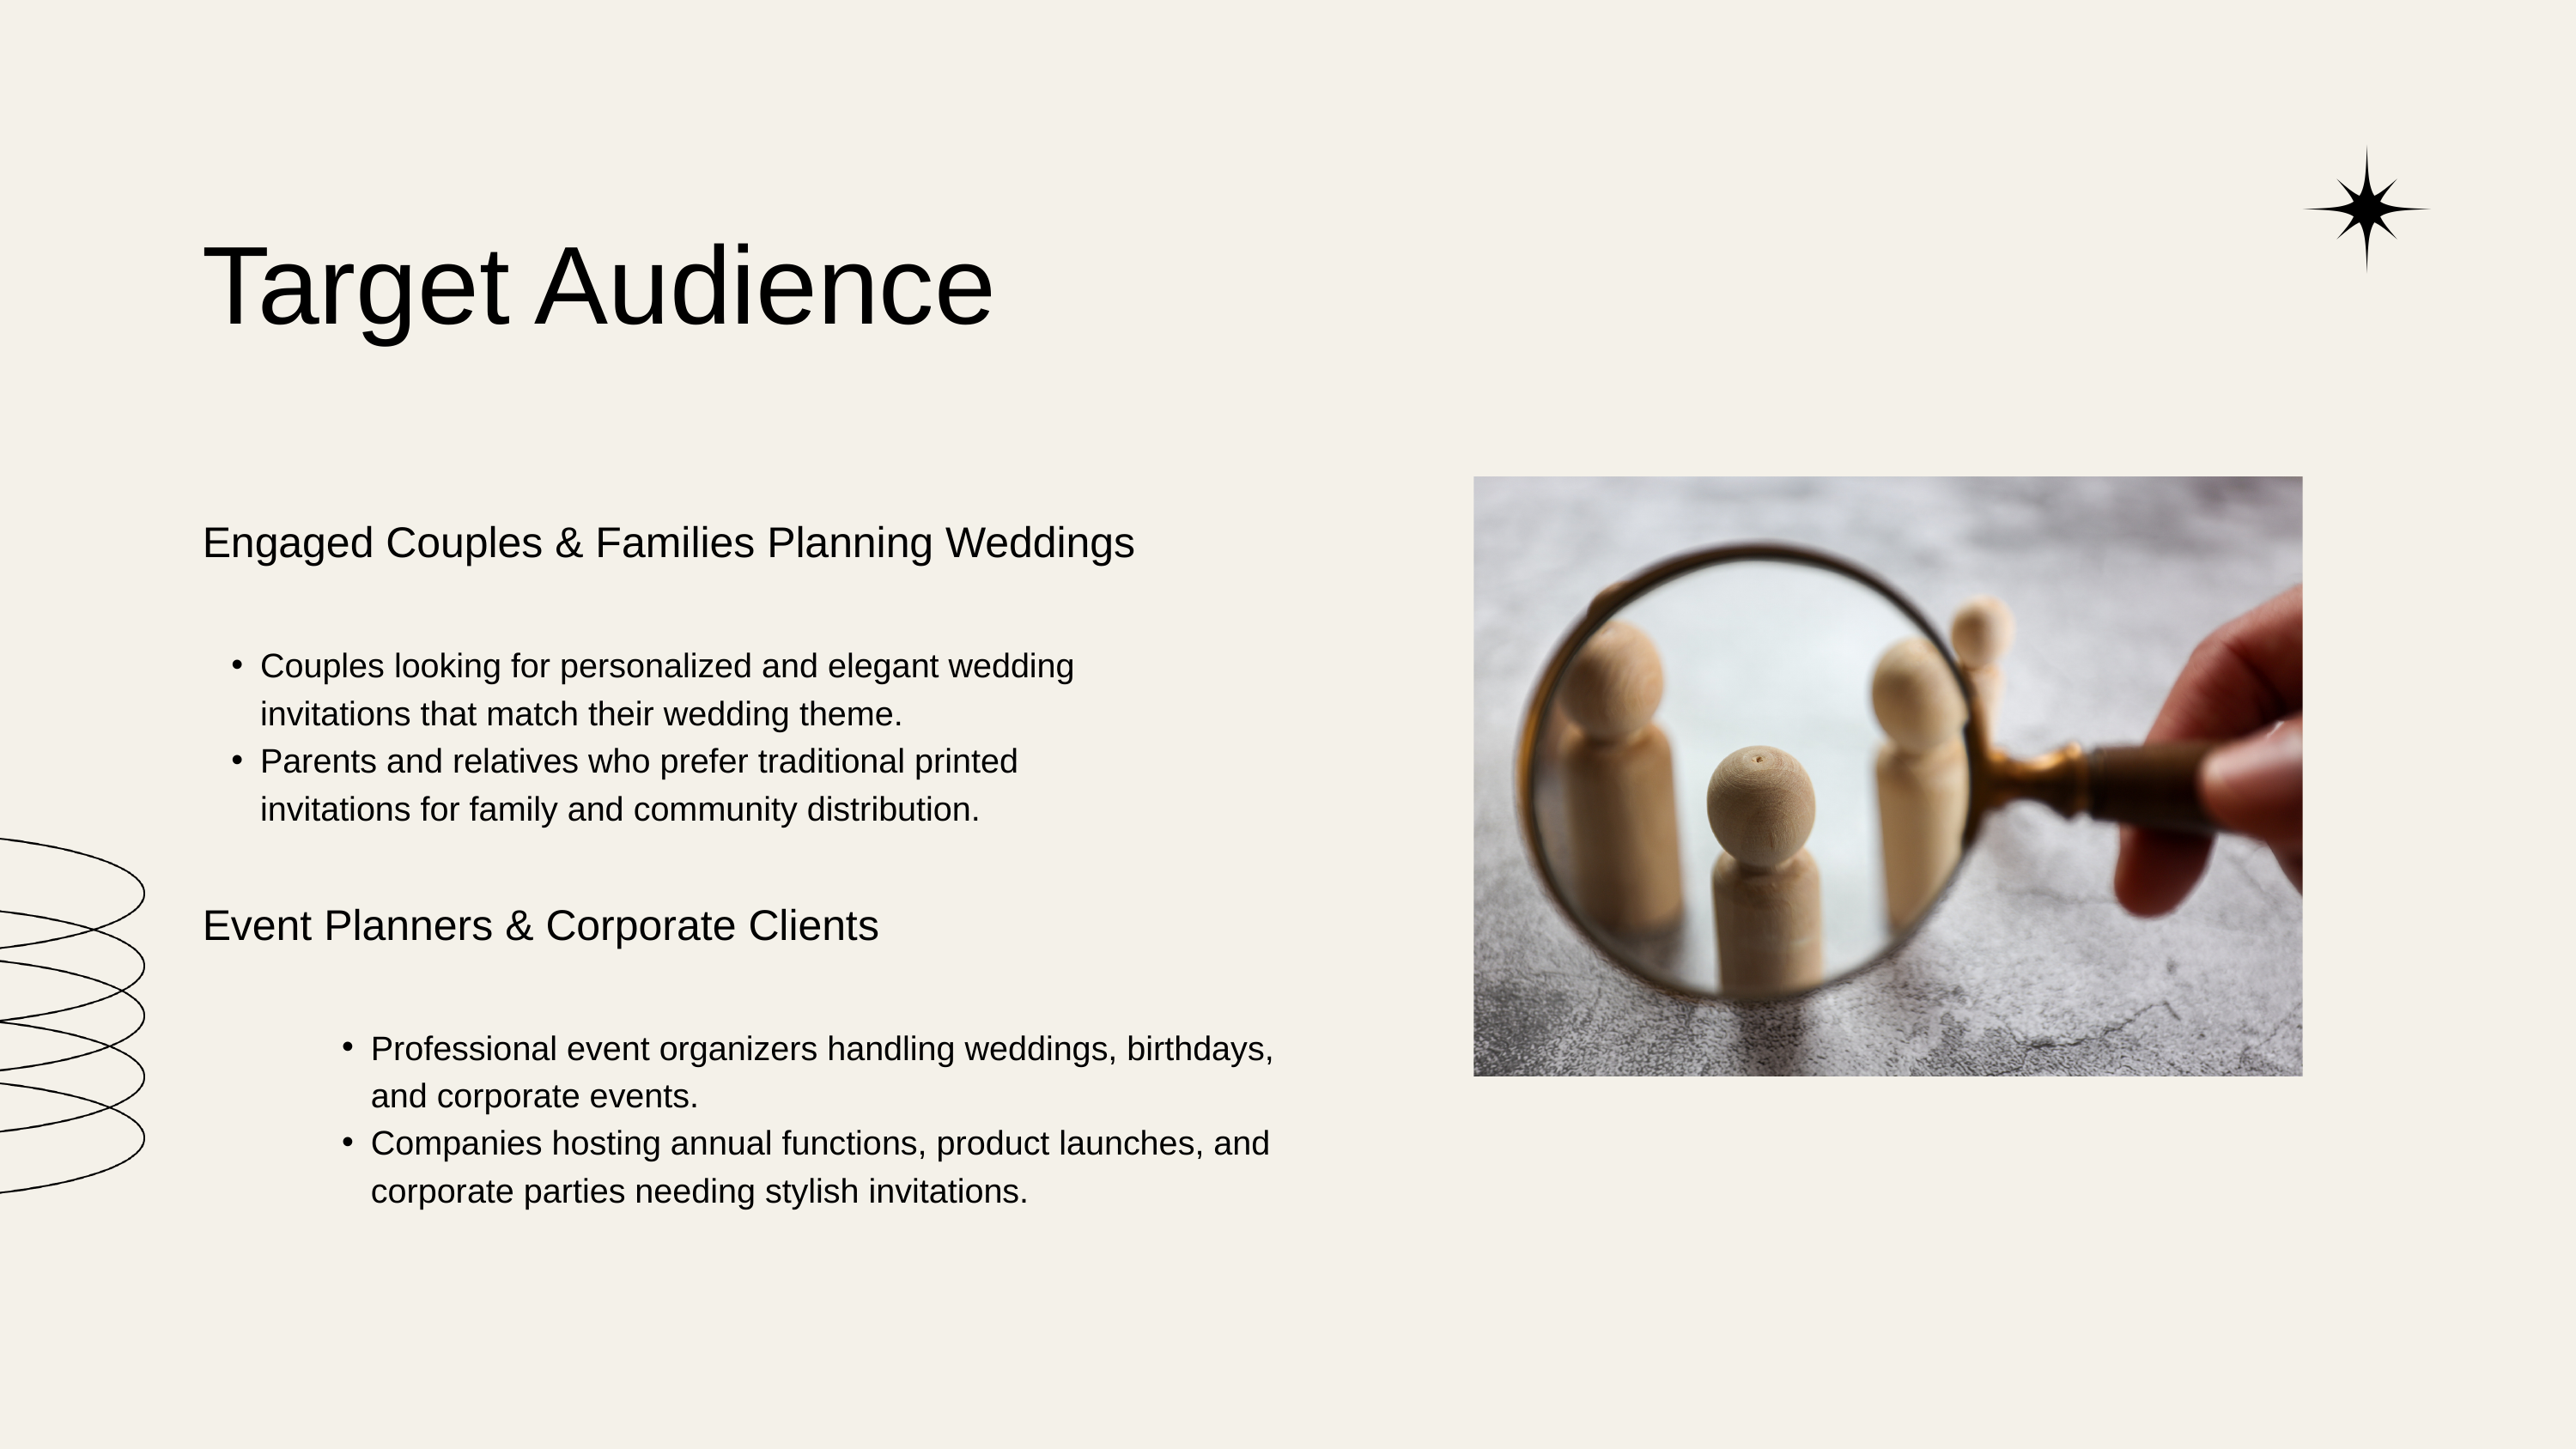

Target Audience

Engaged Couples & Families Planning Weddings
Couples looking for personalized and elegant wedding invitations that match their wedding theme.
Parents and relatives who prefer traditional printed invitations for family and community distribution.

Event Planners & Corporate Clients
Professional event organizers handling weddings, birthdays, and corporate events.
Companies hosting annual functions, product launches, and corporate parties needing stylish invitations.